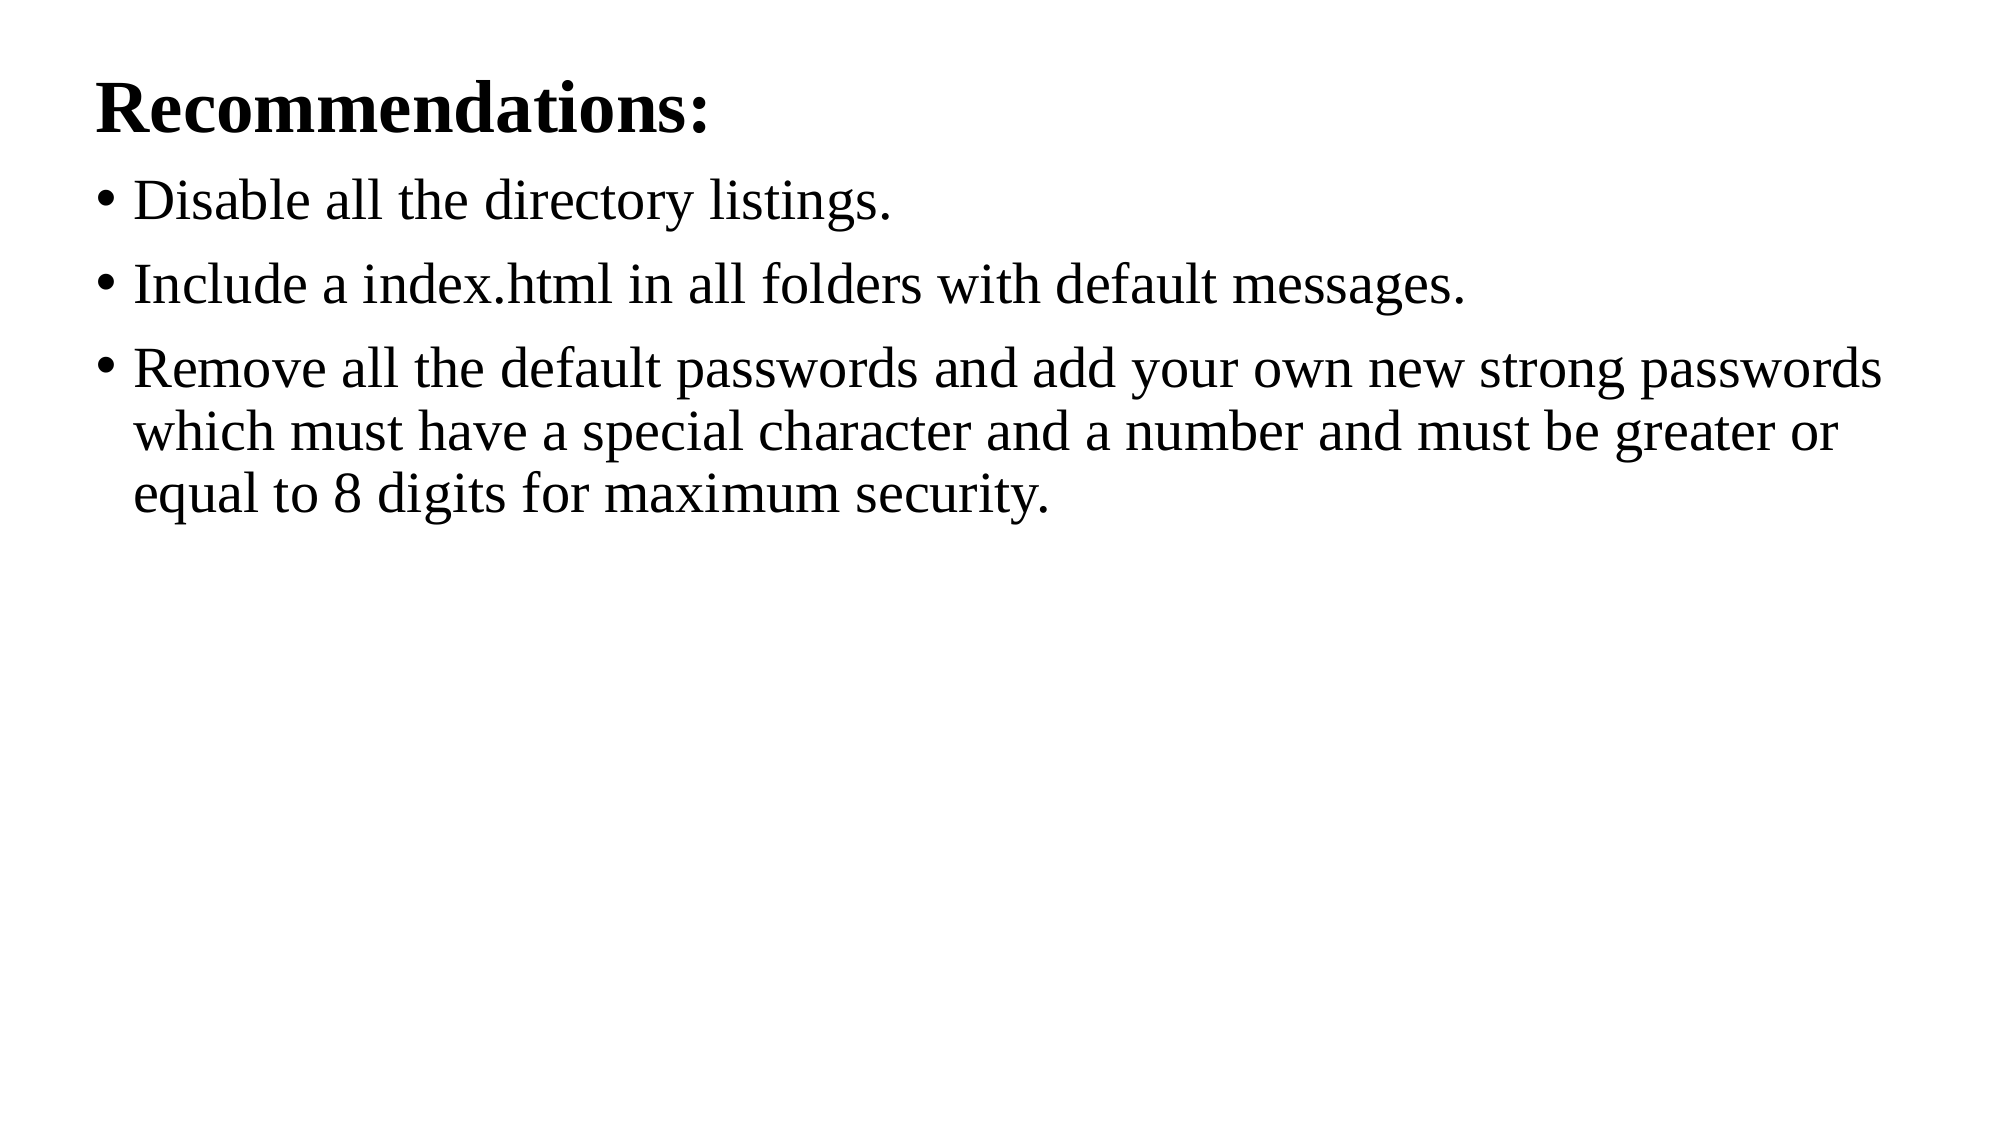

Recommendations:
Disable all the directory listings.
Include a index.html in all folders with default messages.
Remove all the default passwords and add your own new strong passwords which must have a special character and a number and must be greater or equal to 8 digits for maximum security.